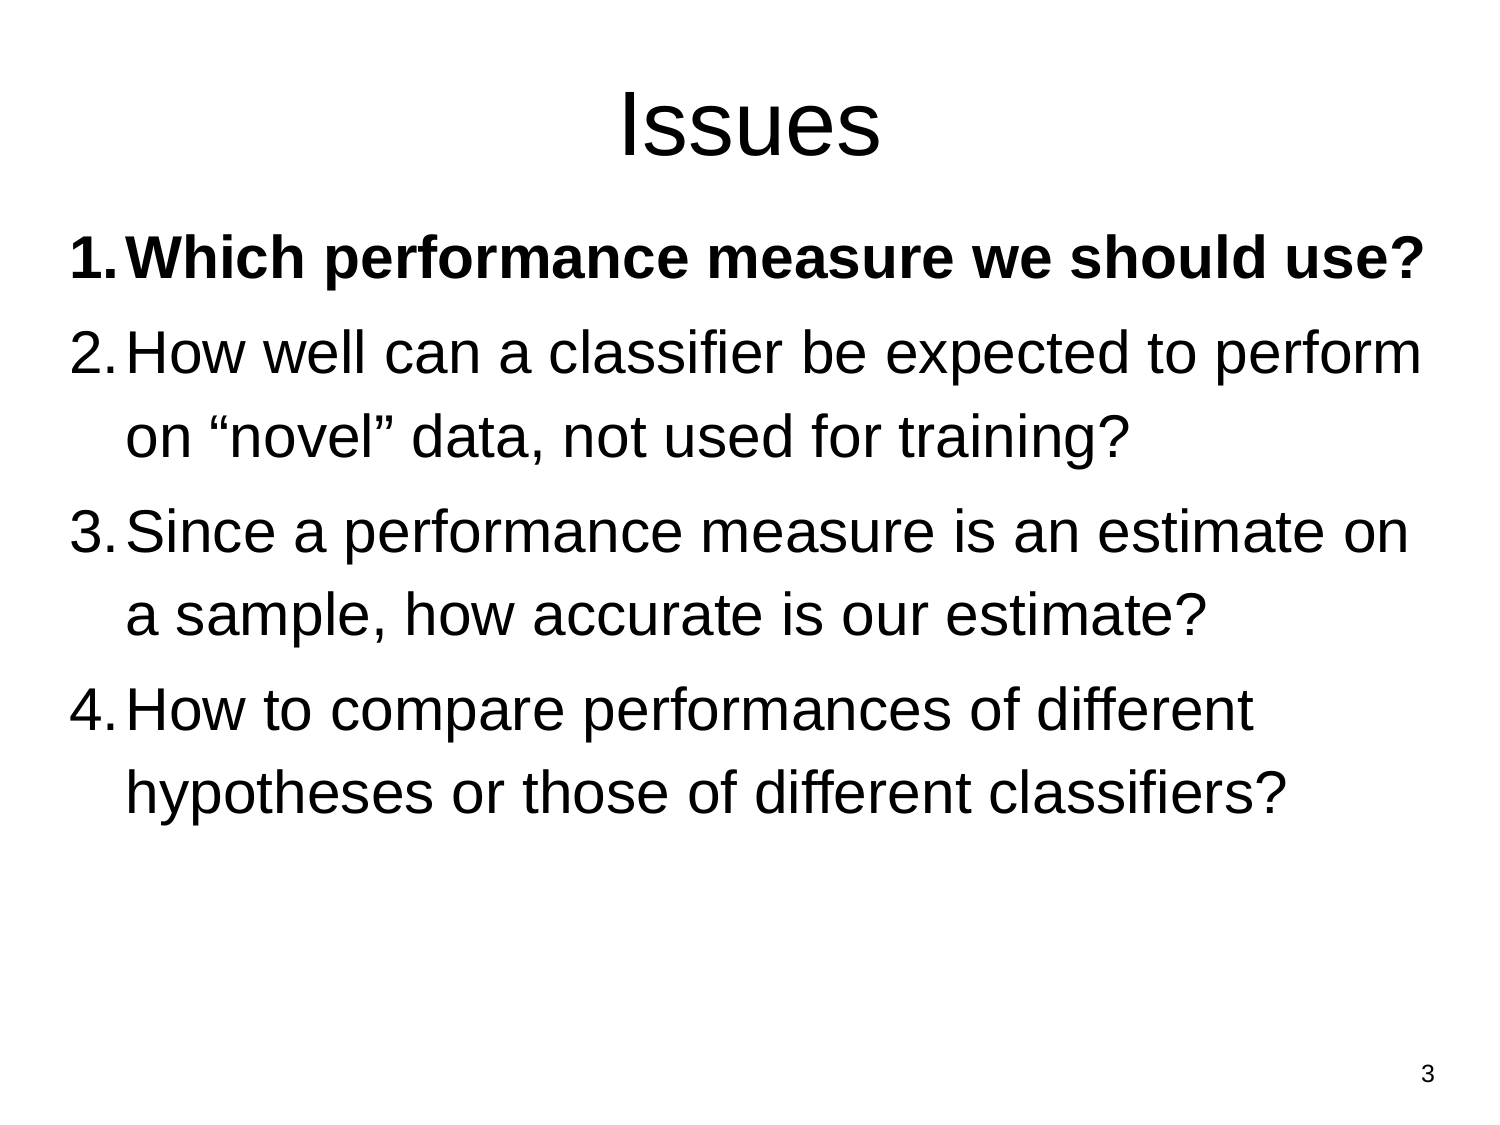

# Issues
Which performance measure we should use?
How well can a classifier be expected to perform on “novel” data, not used for training?
Since a performance measure is an estimate on a sample, how accurate is our estimate?
How to compare performances of different hypotheses or those of different classifiers?
3